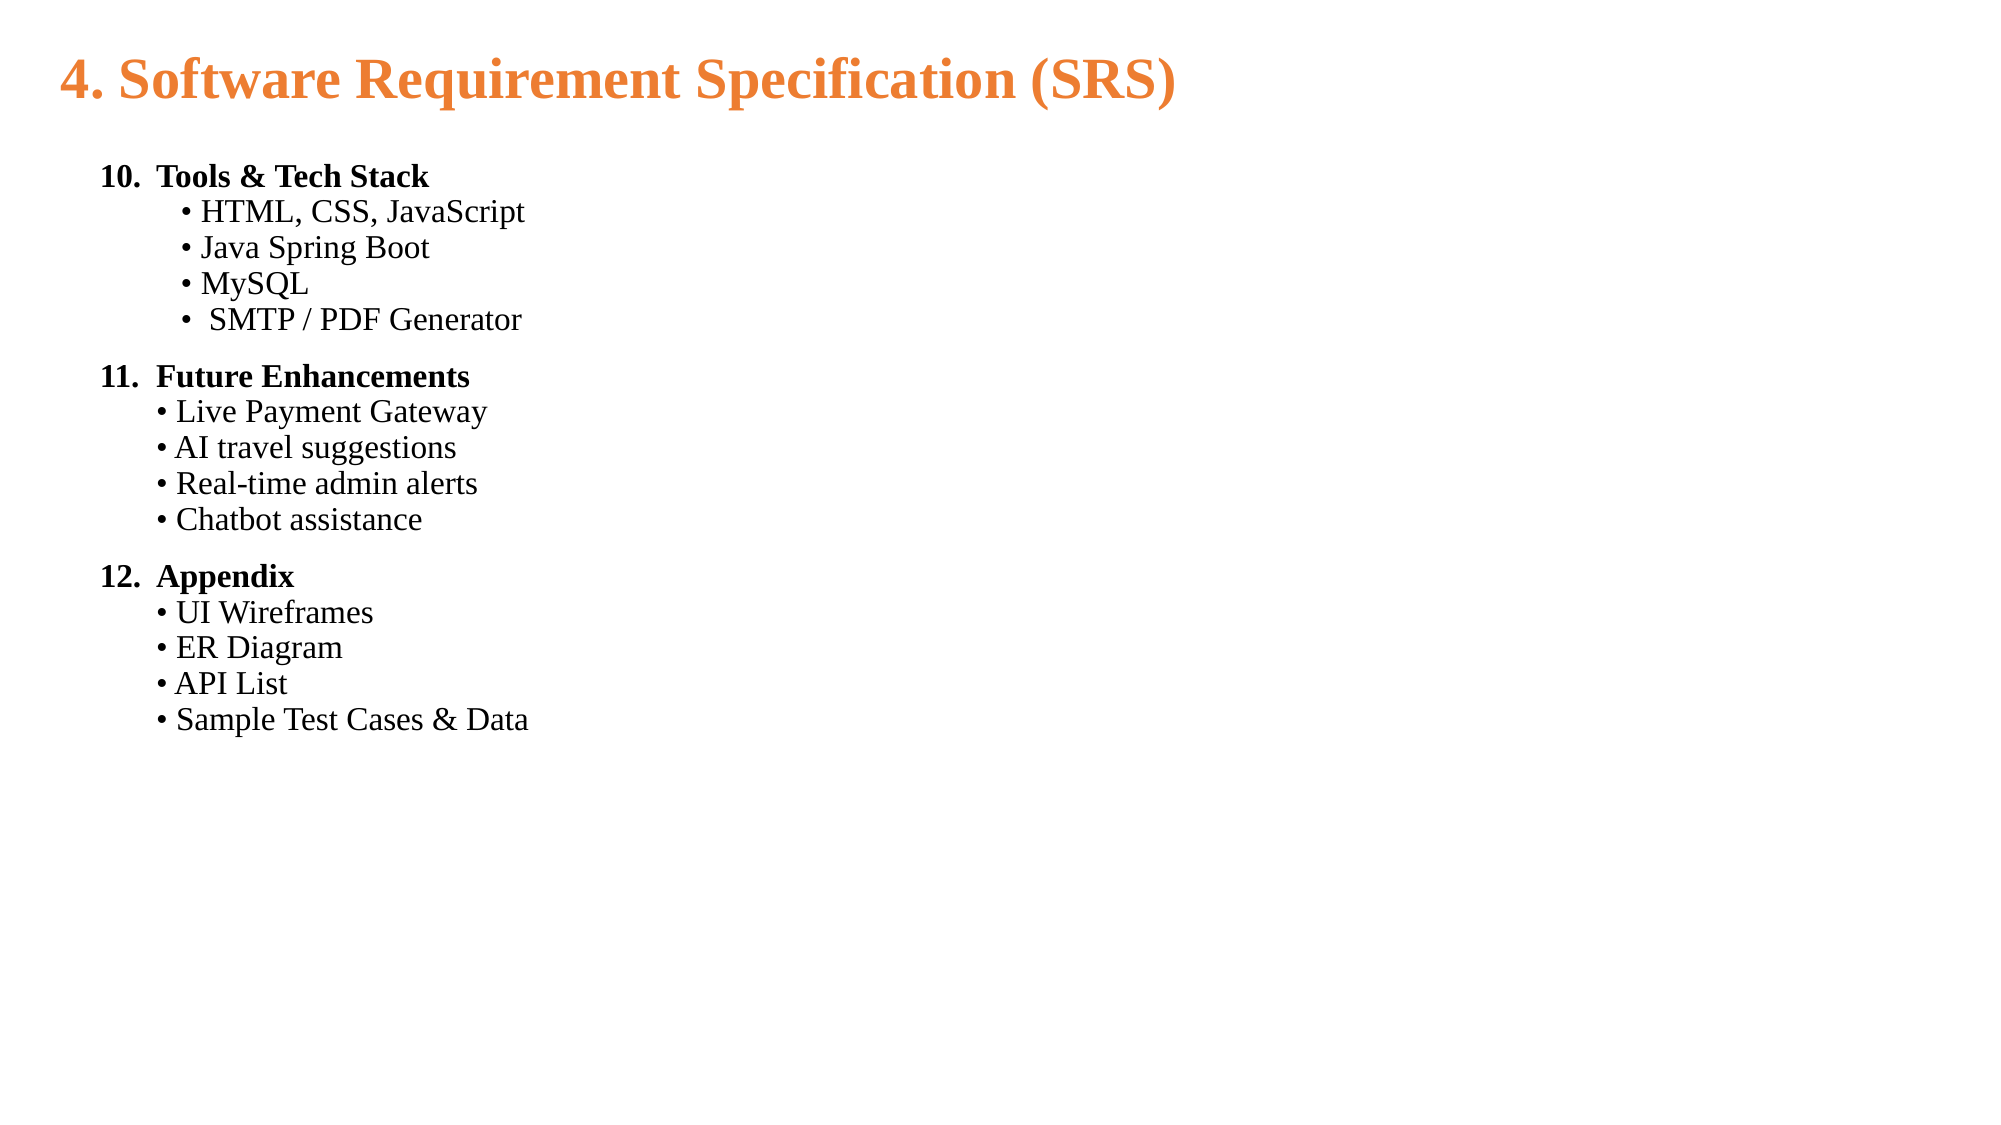

# 4. Software Requirement Specification (SRS)
Tools & Tech Stack
   • HTML, CSS, JavaScript
   • Java Spring Boot
   • MySQL
   •  SMTP / PDF Generator
Future Enhancements
• Live Payment Gateway
• AI travel suggestions
• Real-time admin alerts
• Chatbot assistance
Appendix
• UI Wireframes
• ER Diagram
• API List
• Sample Test Cases & Data